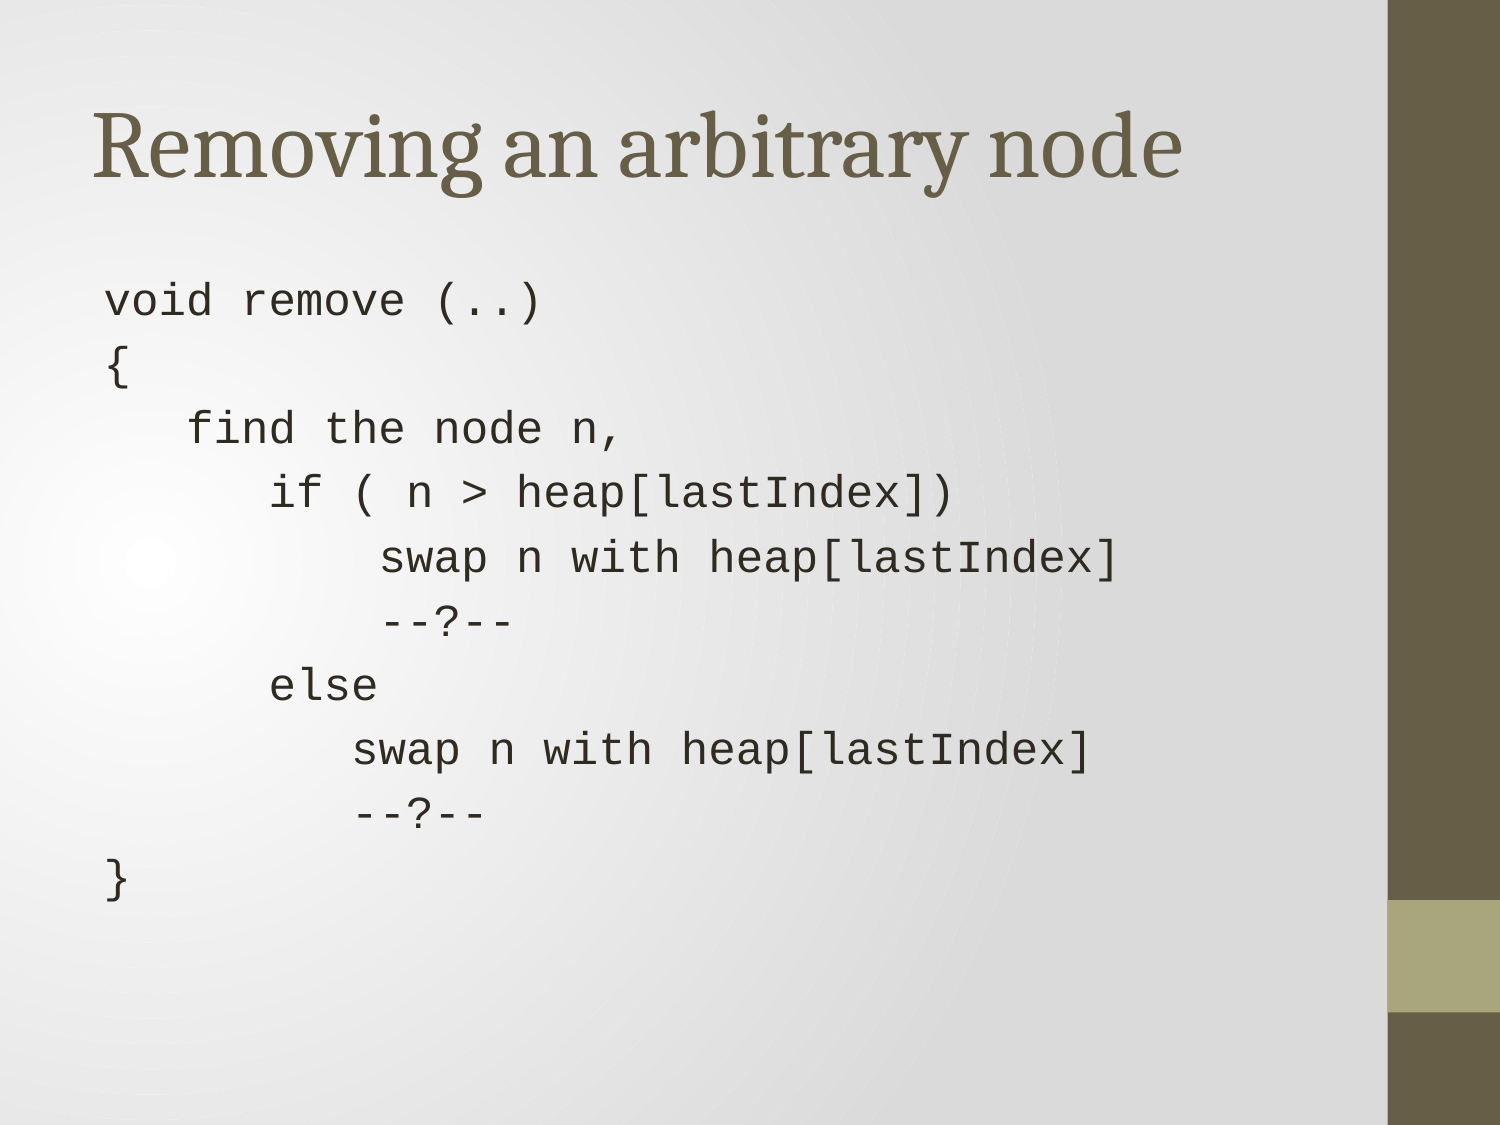

# Removing an arbitrary node
void remove (..)
{
   find the node n,
      if ( n > heap[lastIndex])
          swap n with heap[lastIndex]
          --?--
      else
         swap n with heap[lastIndex]
         --?--
}